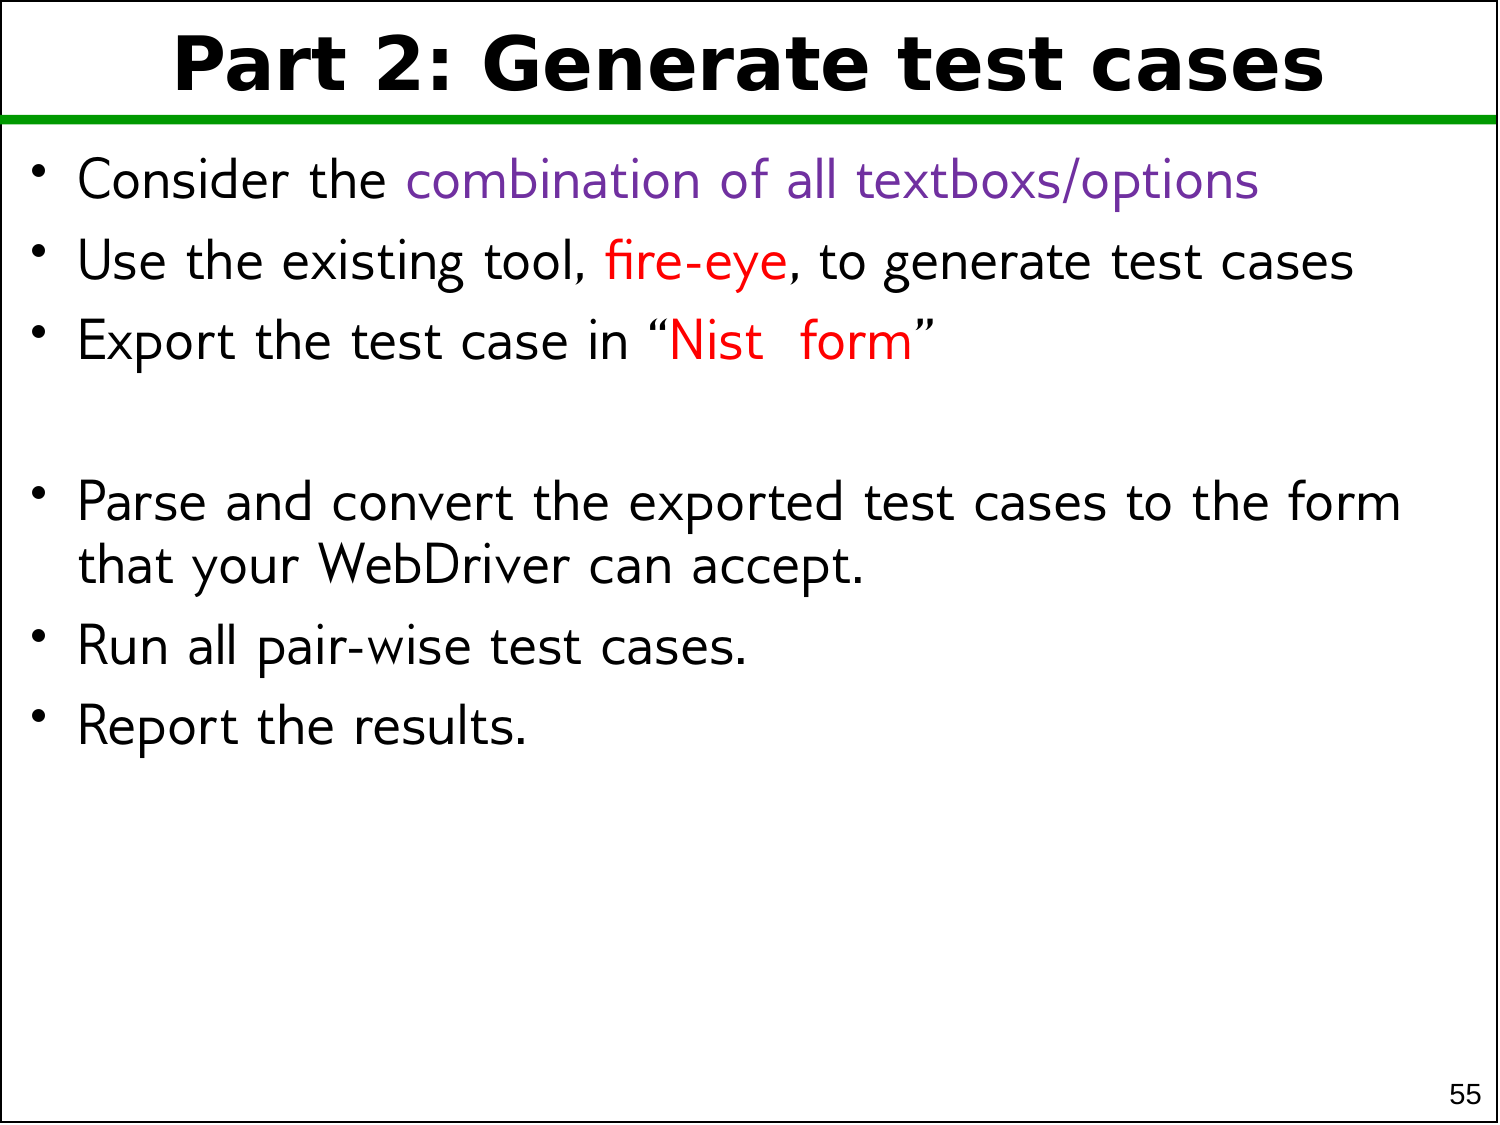

# Part 2: Generate test cases
Consider the combination of all textboxs/options
Use the existing tool, fire-eye, to generate test cases
Export the test case in “Nist  form”

Parse and convert the exported test cases to the form that your WebDriver can accept.
Run all pair-wise test cases.
Report the results.
55